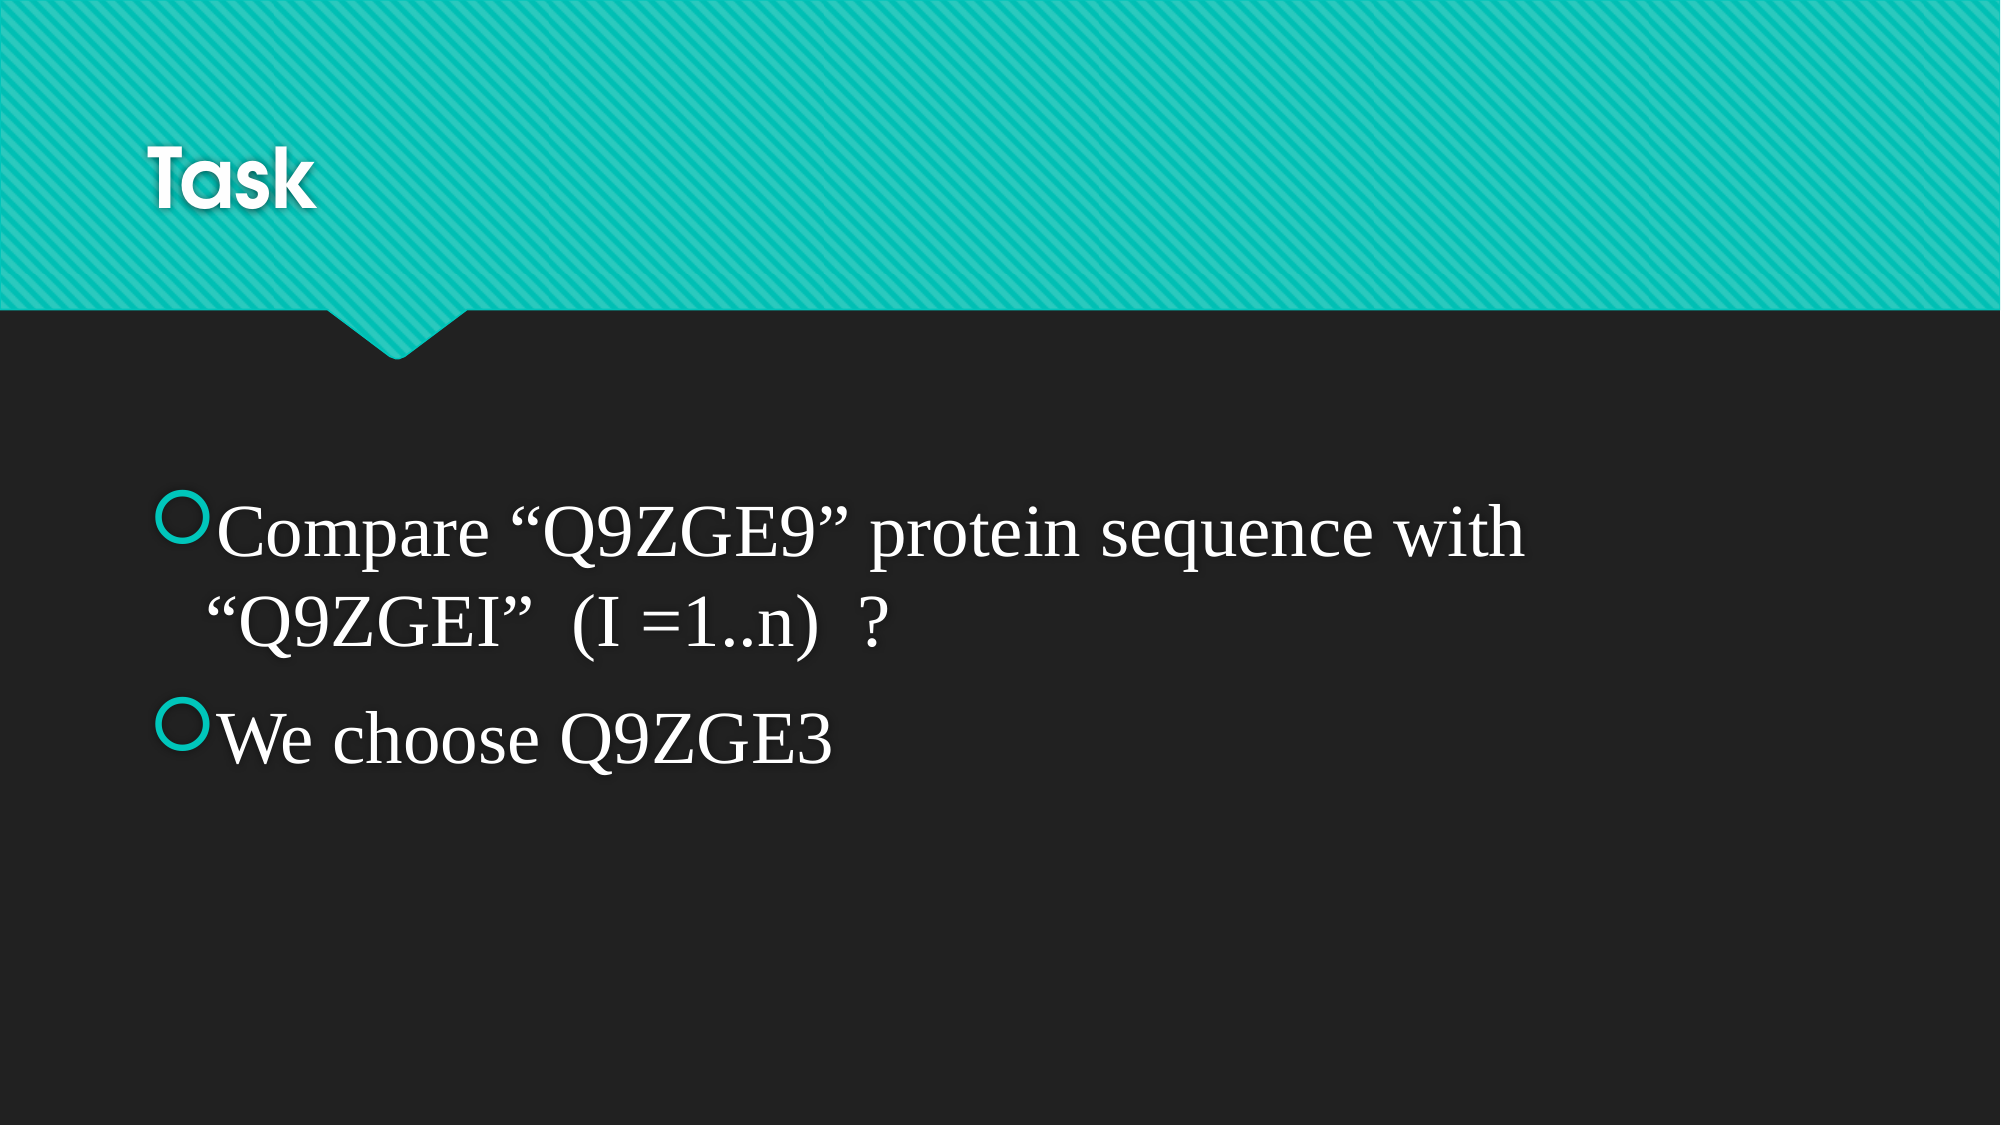

# Task
Compare “Q9ZGE9” protein sequence with “Q9ZGEI”  (I =1..n)  ?
We choose Q9ZGE3